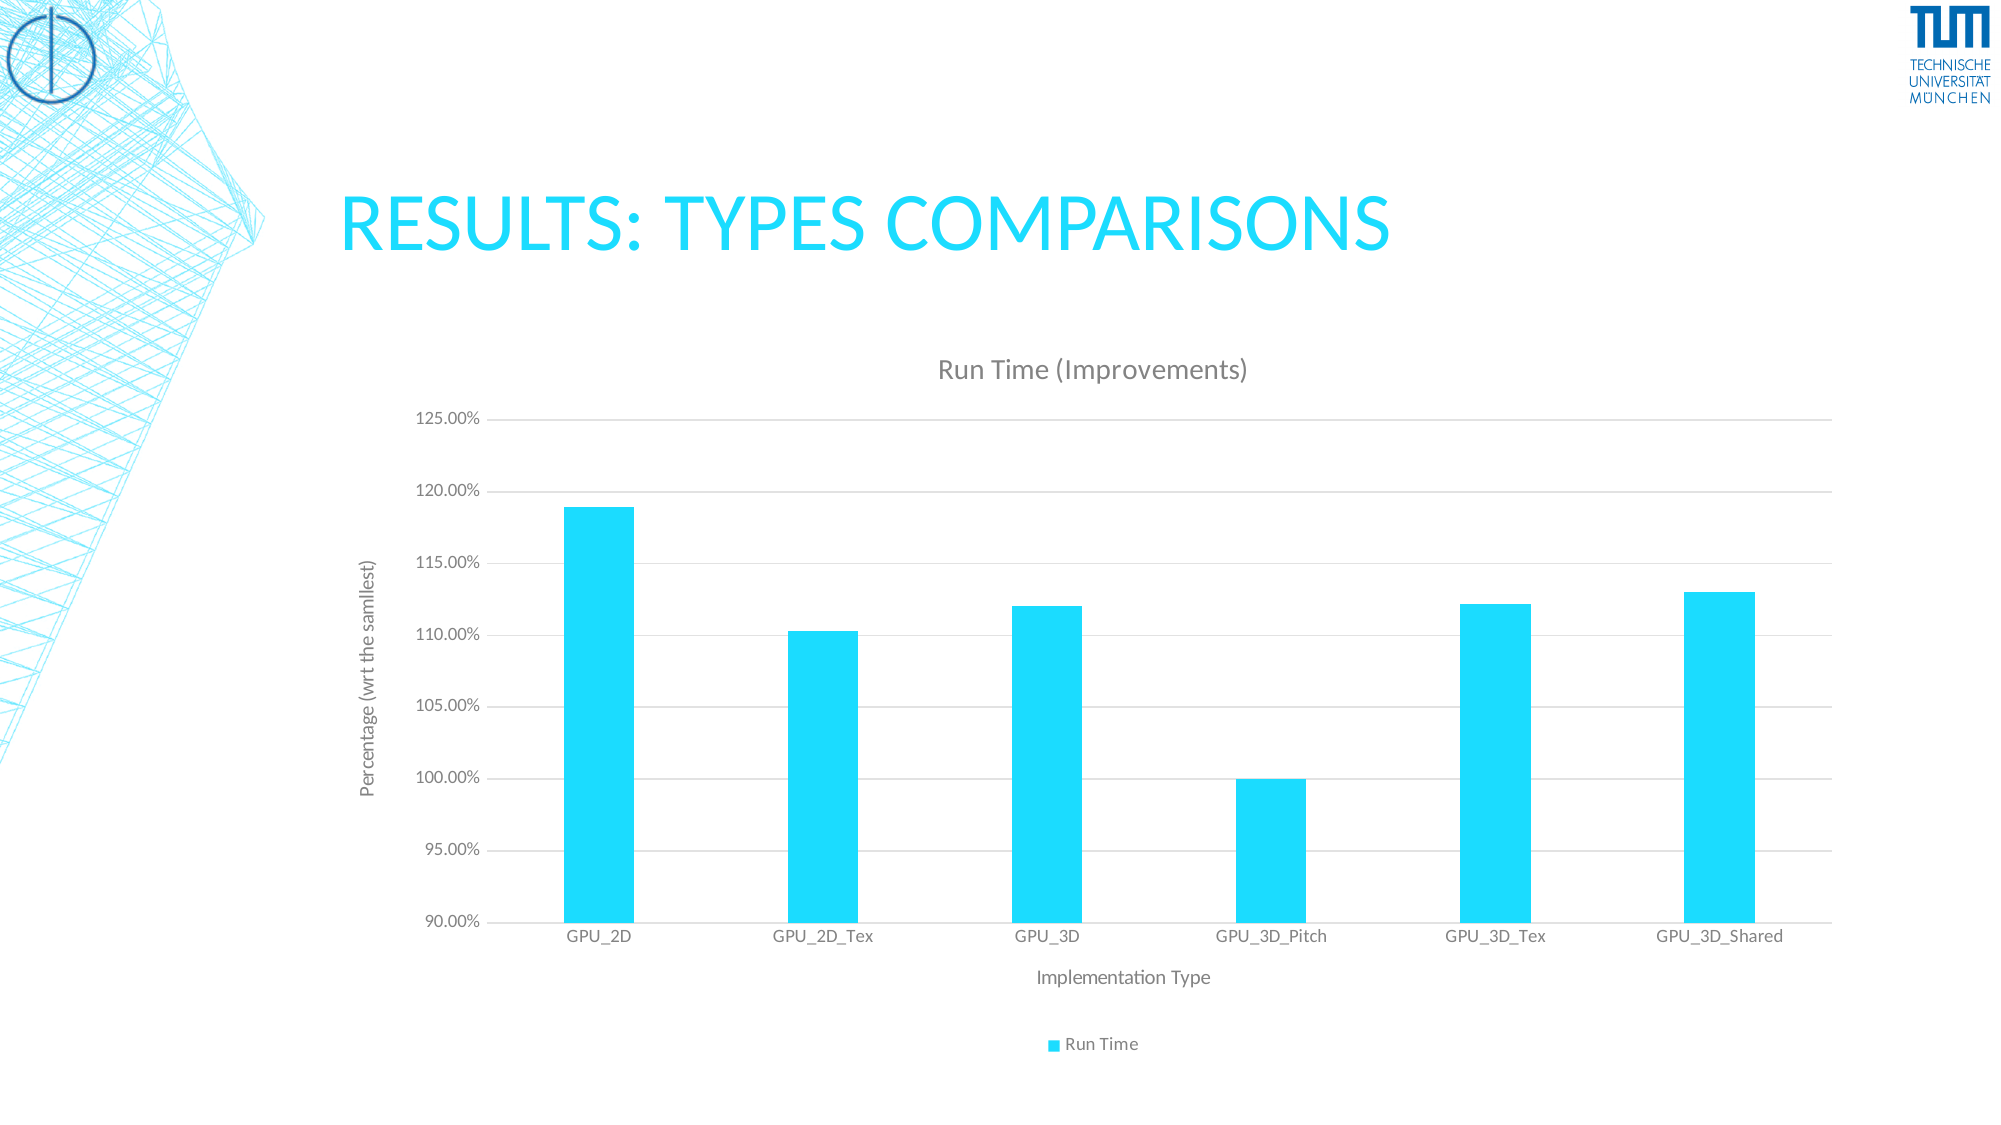

# RESULTS: TYPES COMPARISONS

### Chart: Run Time (Improvements)

| Category | Run Time |
|---|---|
| GPU_2D | 1.1894510226049515 |
| GPU_2D_Tex | 1.1033369214208826 |
| GPU_3D | 1.1205597416576965 |
| GPU_3D_Pitch | 1.0 |
| GPU_3D_Tex | 1.1216361679224973 |
| GPU_3D_Shared | 1.1302475780409043 |